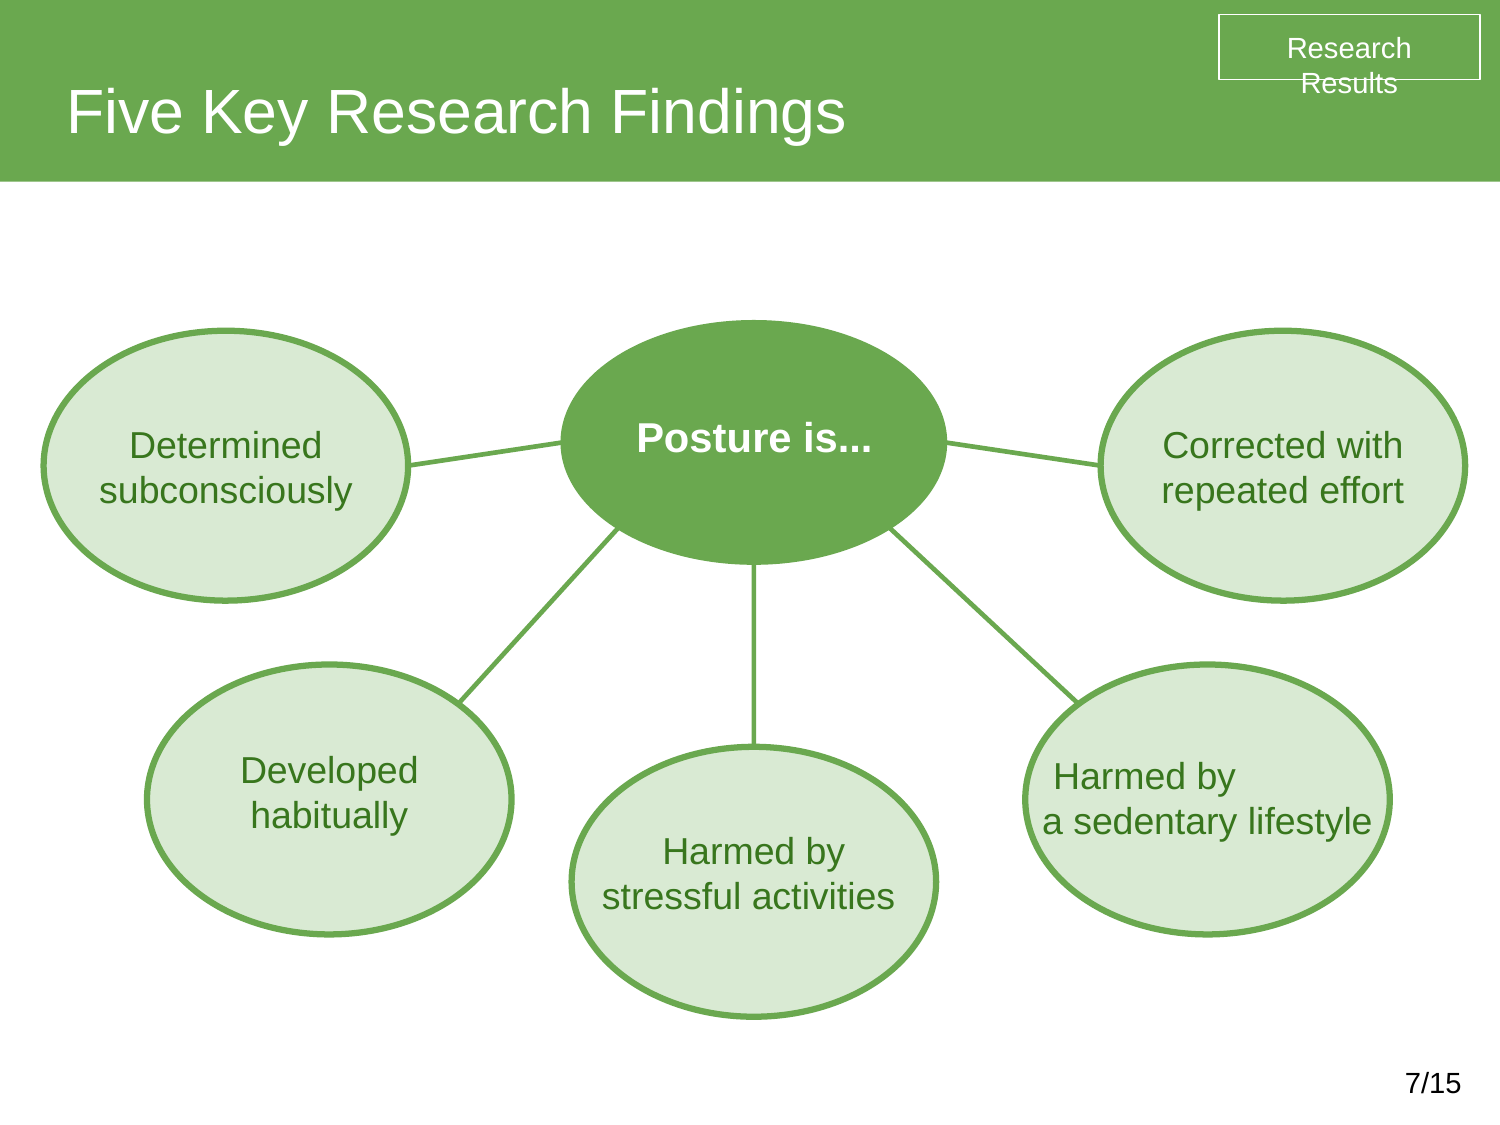

Research Results
# Five Key Research Findings

Posture is...
Corrected with repeated effort

Determined subconsciously

Developed habitually

Harmed by             a sedentary lifestyle

Harmed by
stressful activities
7/15